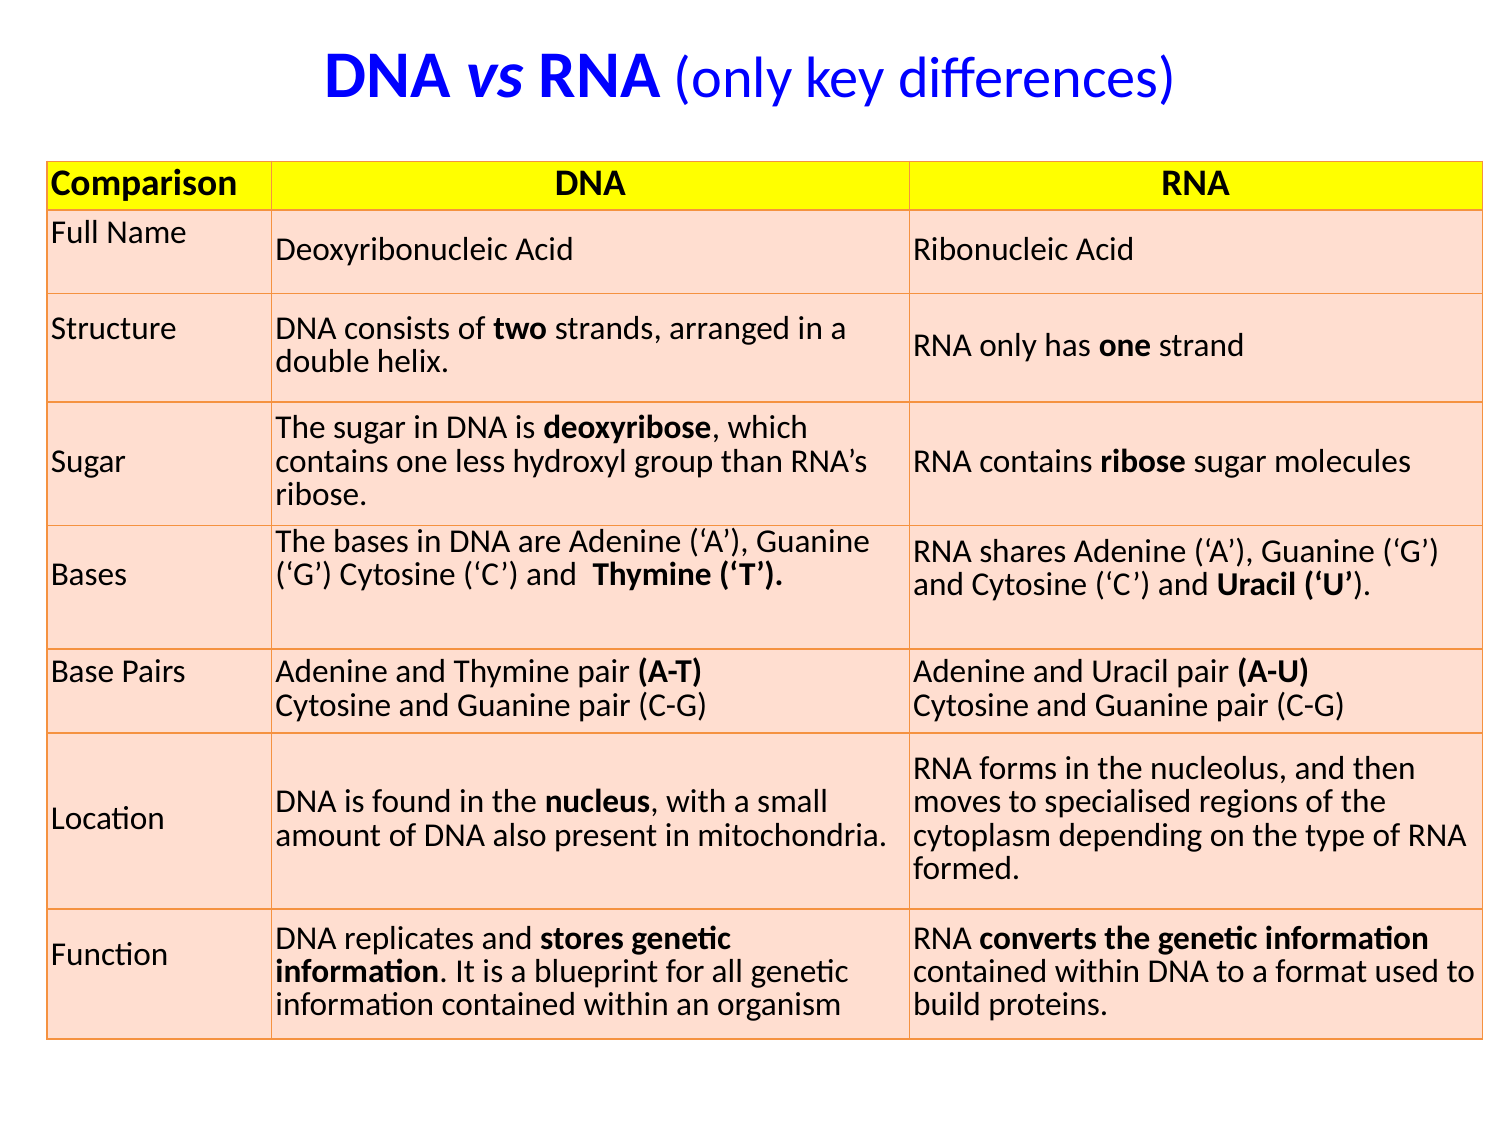

DNA vs RNA (only key differences)
| Comparison | DNA | RNA |
| --- | --- | --- |
| Full Name | Deoxyribonucleic Acid | Ribonucleic Acid |
| Structure | DNA consists of two strands, arranged in a double helix. | RNA only has one strand |
| Sugar | The sugar in DNA is deoxyribose, which contains one less hydroxyl group than RNA’s ribose. | RNA contains ribose sugar molecules |
| Bases | The bases in DNA are Adenine (‘A’), Guanine (‘G’) Cytosine (‘C’) and Thymine (‘T’). | RNA shares Adenine (‘A’), Guanine (‘G’) and Cytosine (‘C’) and Uracil (‘U’). |
| Base Pairs | Adenine and Thymine pair (A-T) Cytosine and Guanine pair (C-G) | Adenine and Uracil pair (A-U) Cytosine and Guanine pair (C-G) |
| Location | DNA is found in the nucleus, with a small amount of DNA also present in mitochondria. | RNA forms in the nucleolus, and then moves to specialised regions of the cytoplasm depending on the type of RNA formed. |
| Function | DNA replicates and stores genetic information. It is a blueprint for all genetic information contained within an organism | RNA converts the genetic information contained within DNA to a format used to build proteins. |